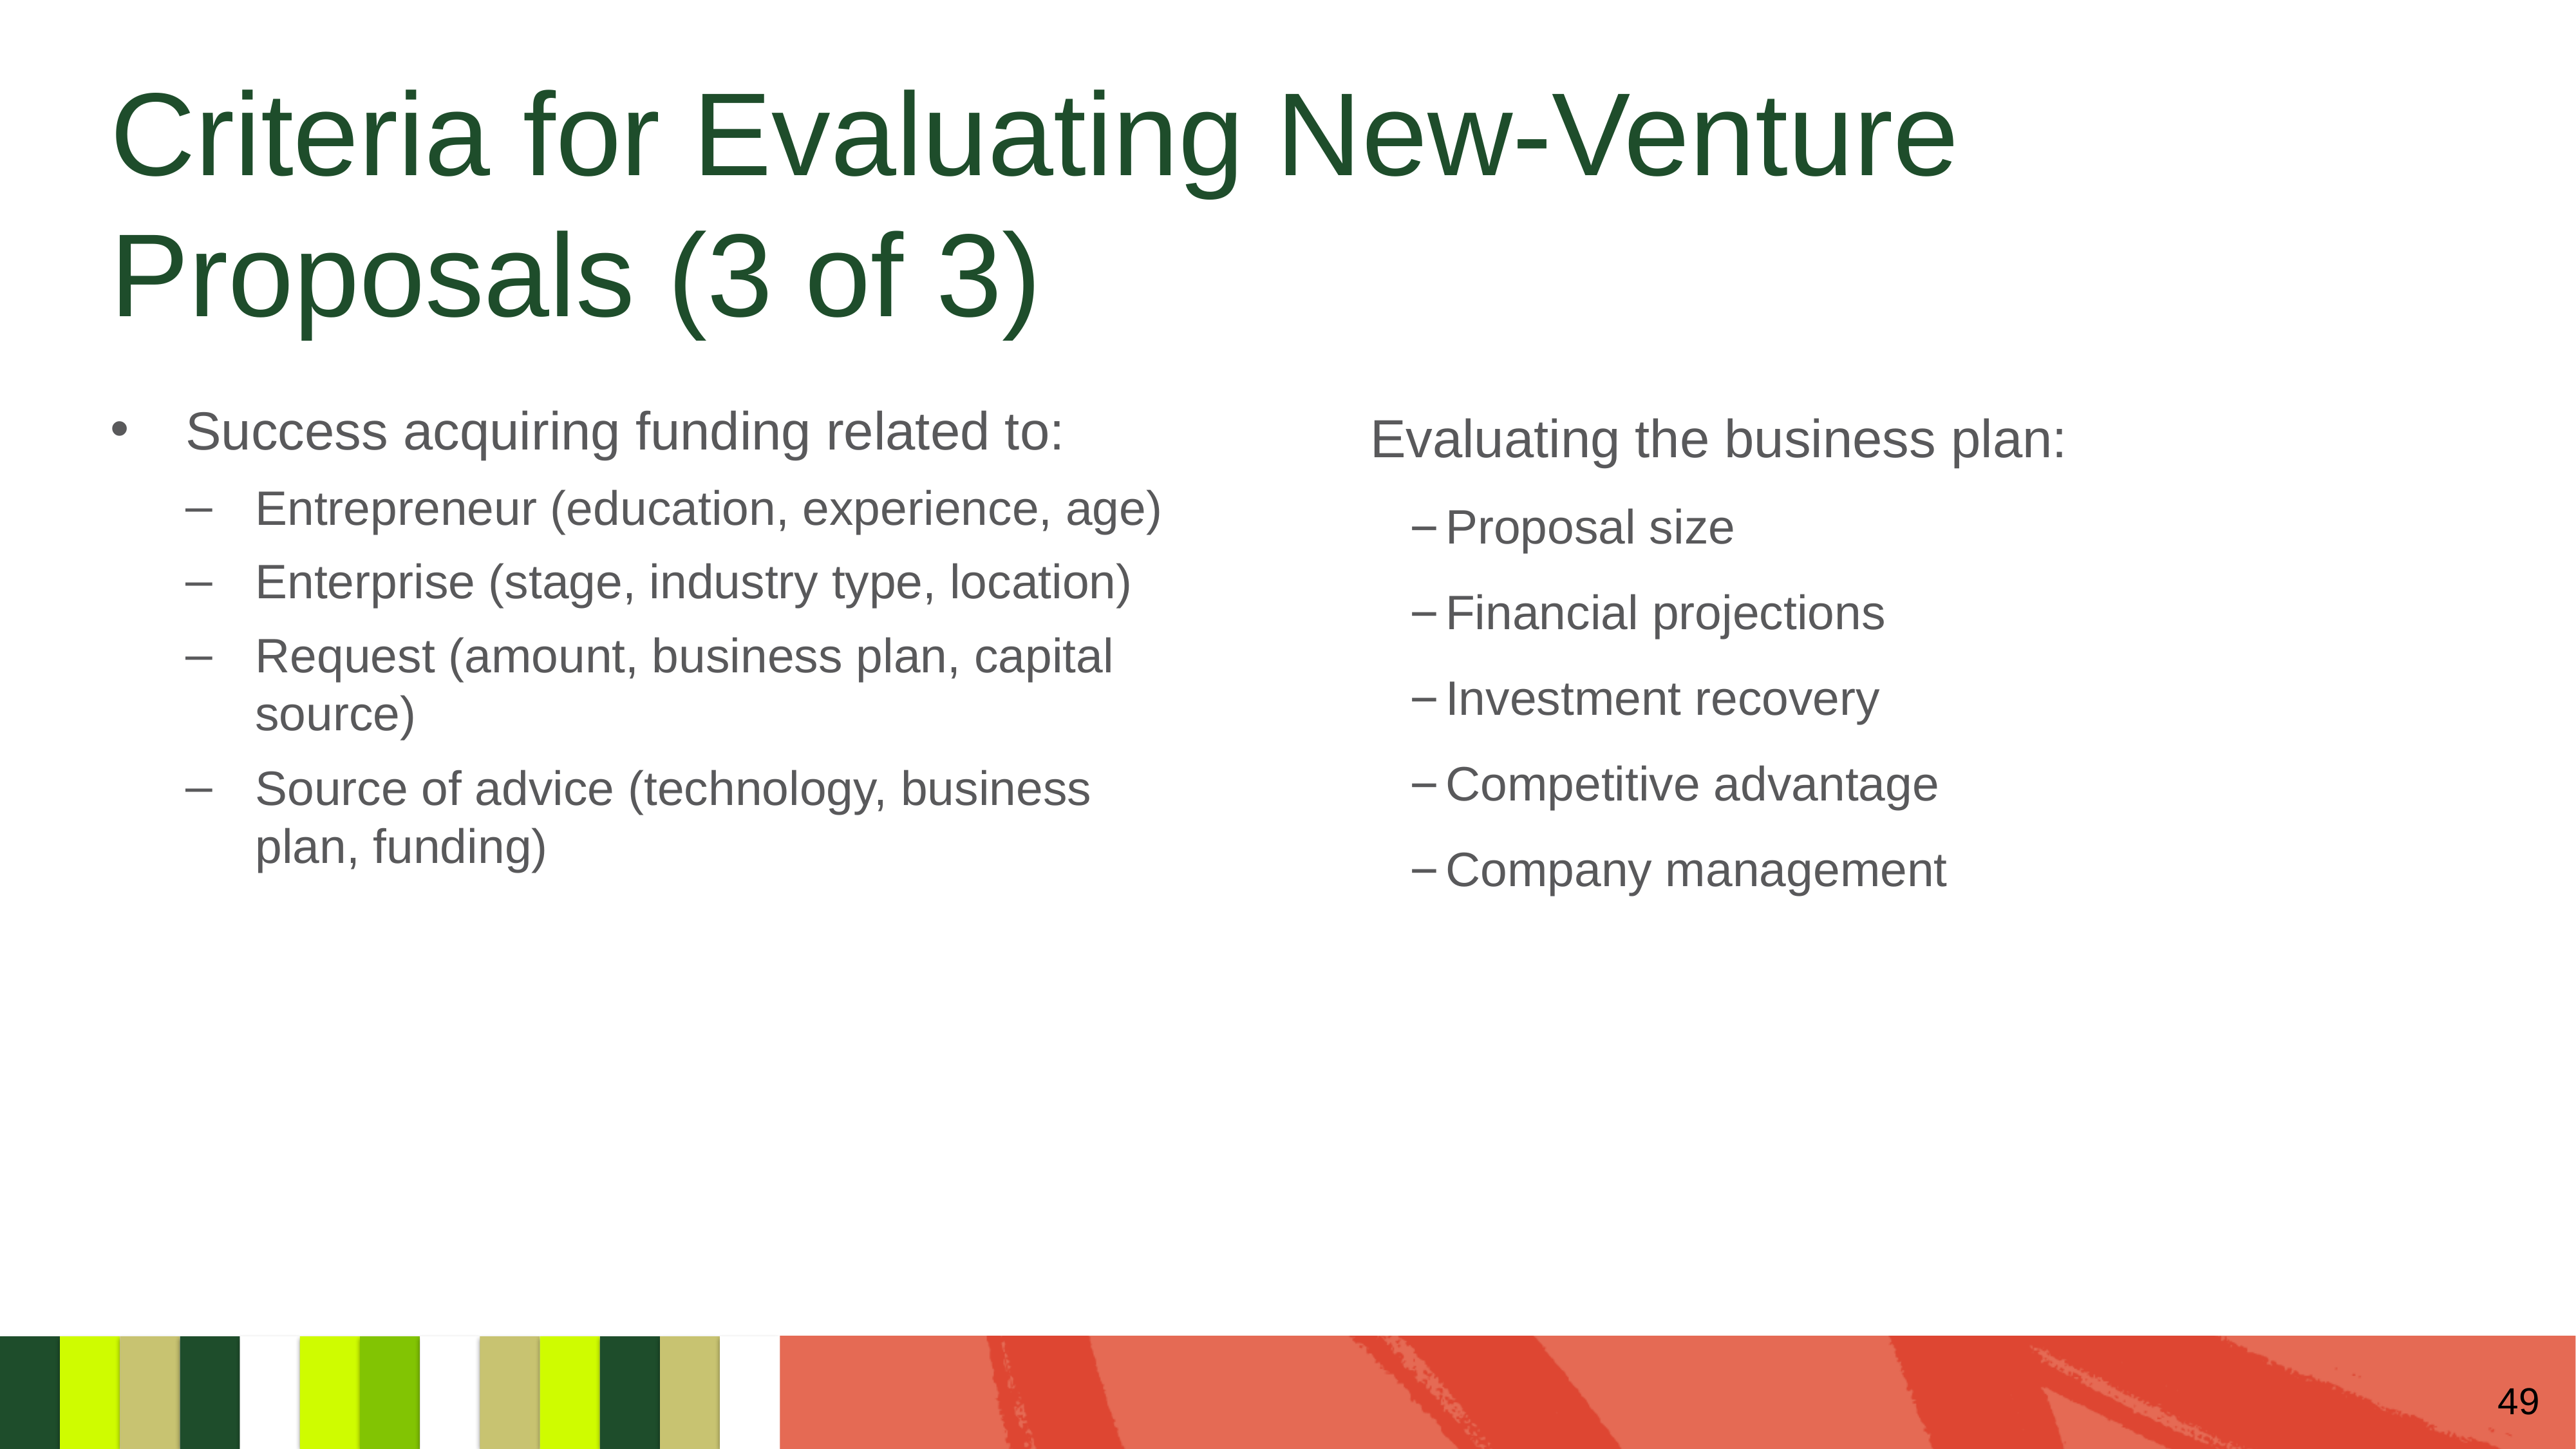

# Criteria for Evaluating New-Venture Proposals (3 of 3)
Evaluating the business plan:
Proposal size
Financial projections
Investment recovery
Competitive advantage
Company management
Success acquiring funding related to:
Entrepreneur (education, experience, age)
Enterprise (stage, industry type, location)
Request (amount, business plan, capital source)
Source of advice (technology, business plan, funding)
49